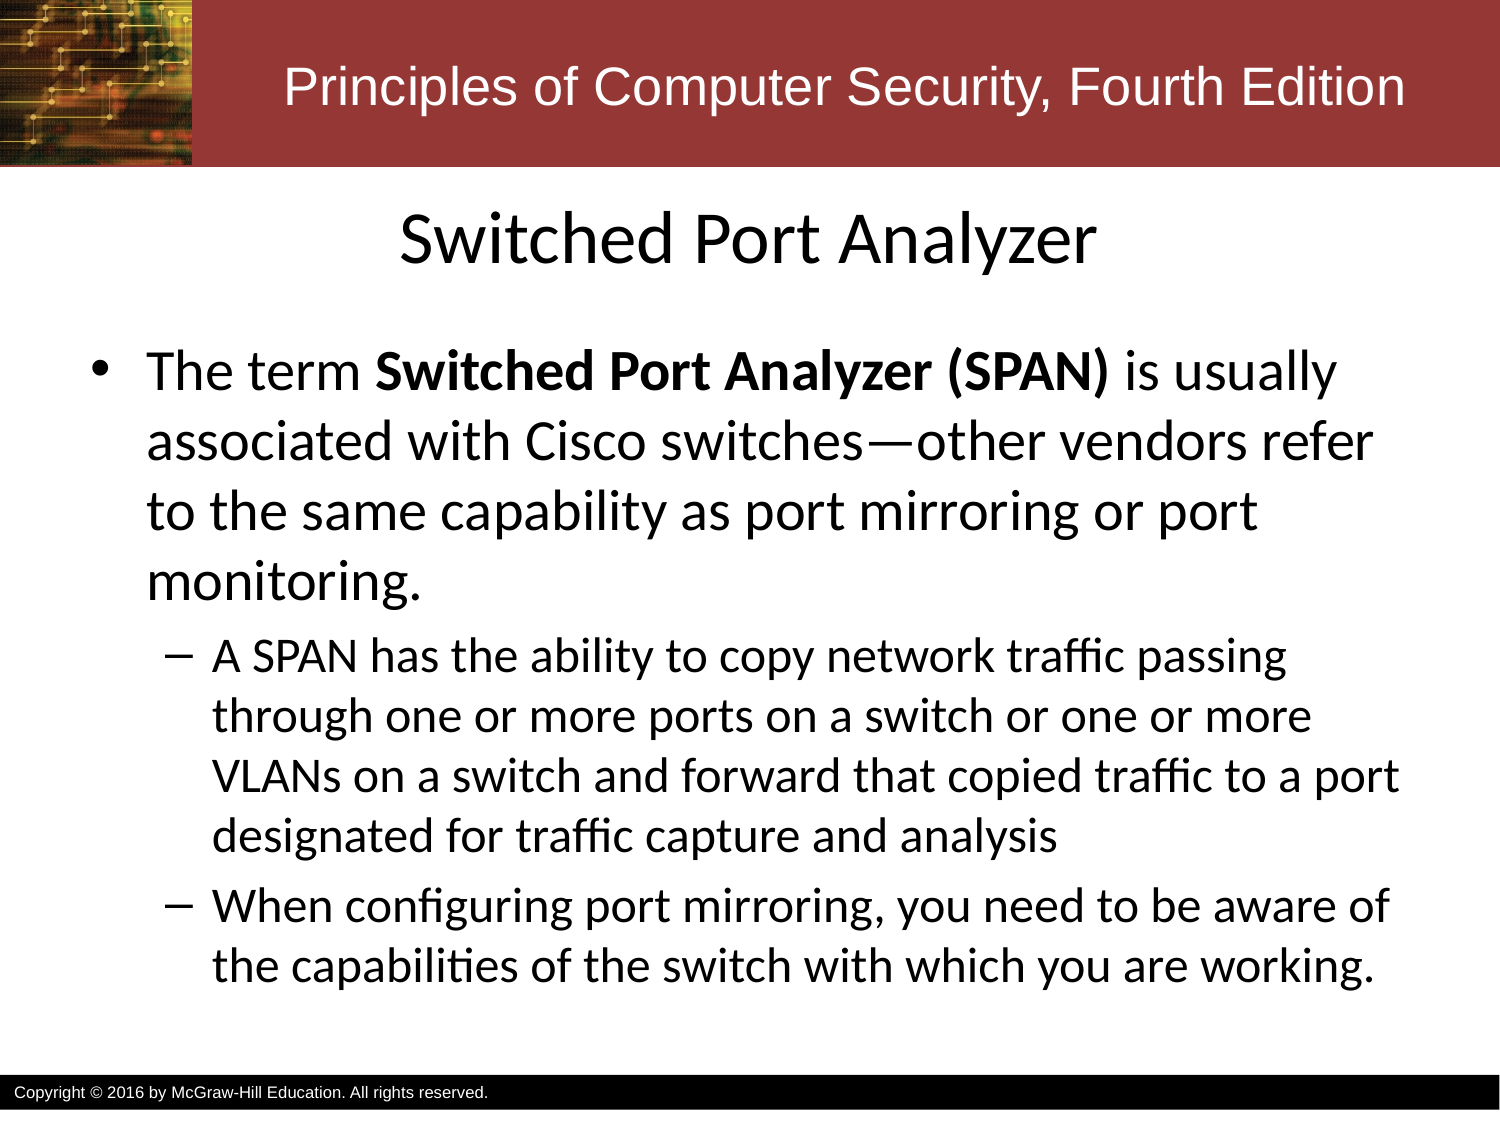

# Switched Port Analyzer
The term Switched Port Analyzer (SPAN) is usually associated with Cisco switches—other vendors refer to the same capability as port mirroring or port monitoring.
A SPAN has the ability to copy network traffic passing through one or more ports on a switch or one or more VLANs on a switch and forward that copied traffic to a port designated for traffic capture and analysis
When configuring port mirroring, you need to be aware of the capabilities of the switch with which you are working.